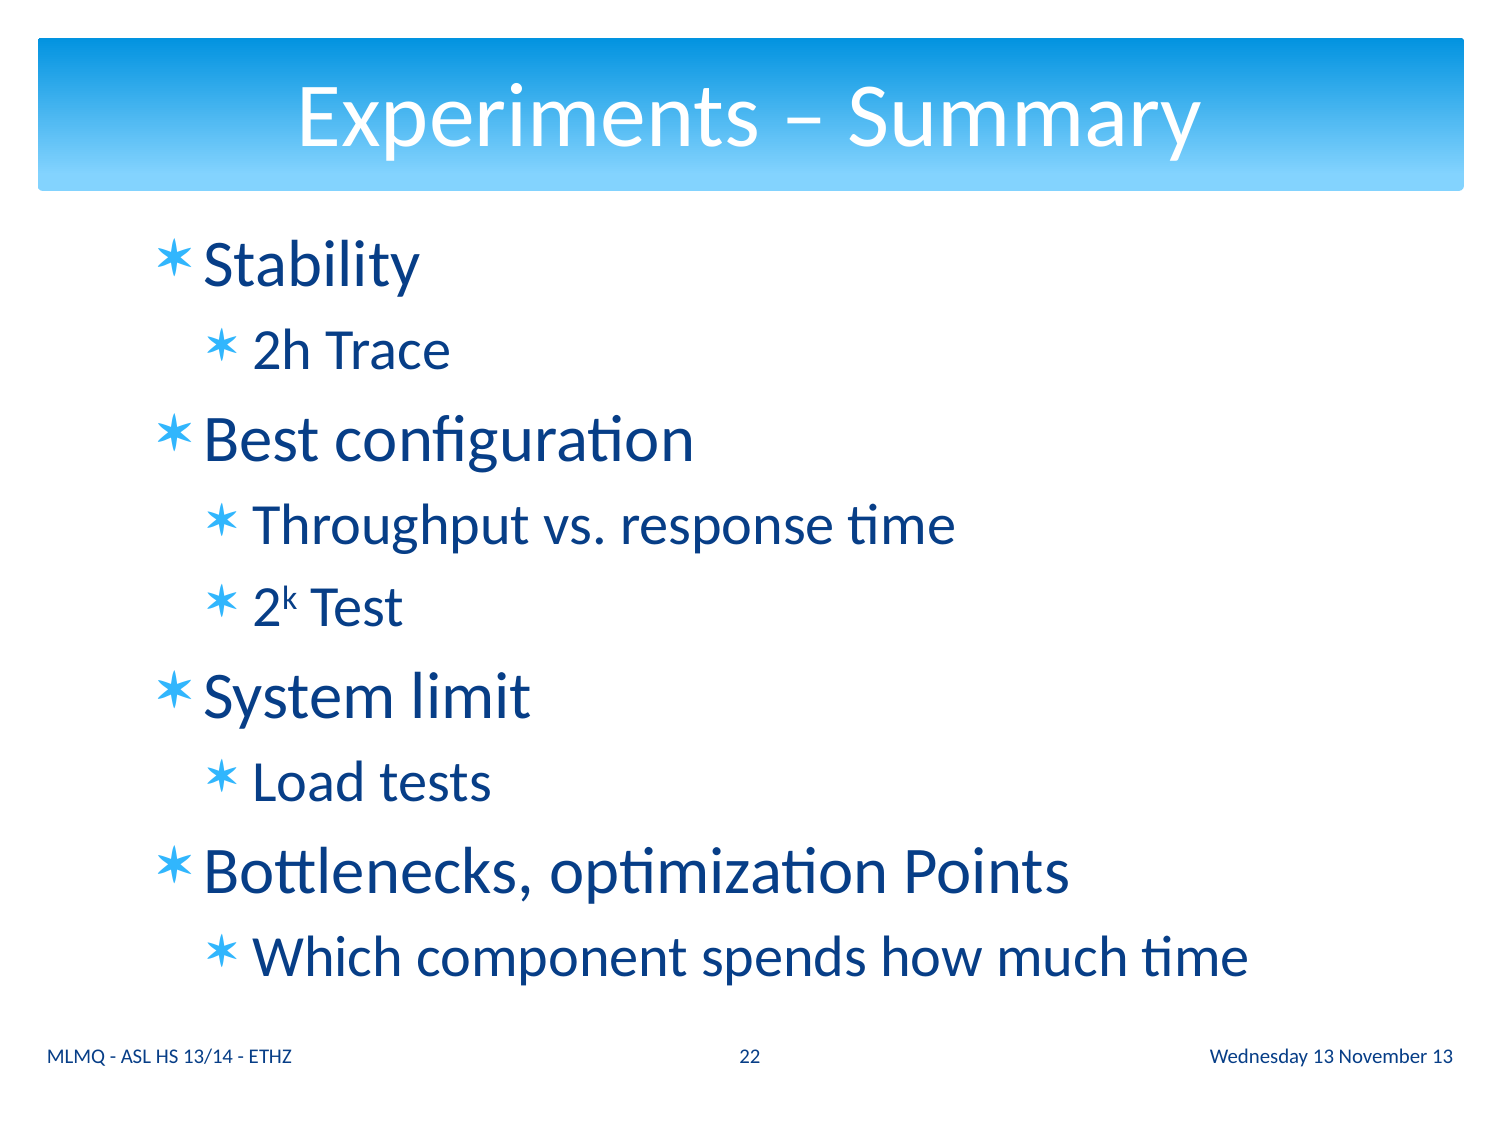

# Experiments – Summary
Stability
2h Trace
Best configuration
Throughput vs. response time
2k Test
System limit
Load tests
Bottlenecks, optimization Points
Which component spends how much time
22
MLMQ - ASL HS 13/14 - ETHZ
Wednesday 13 November 13